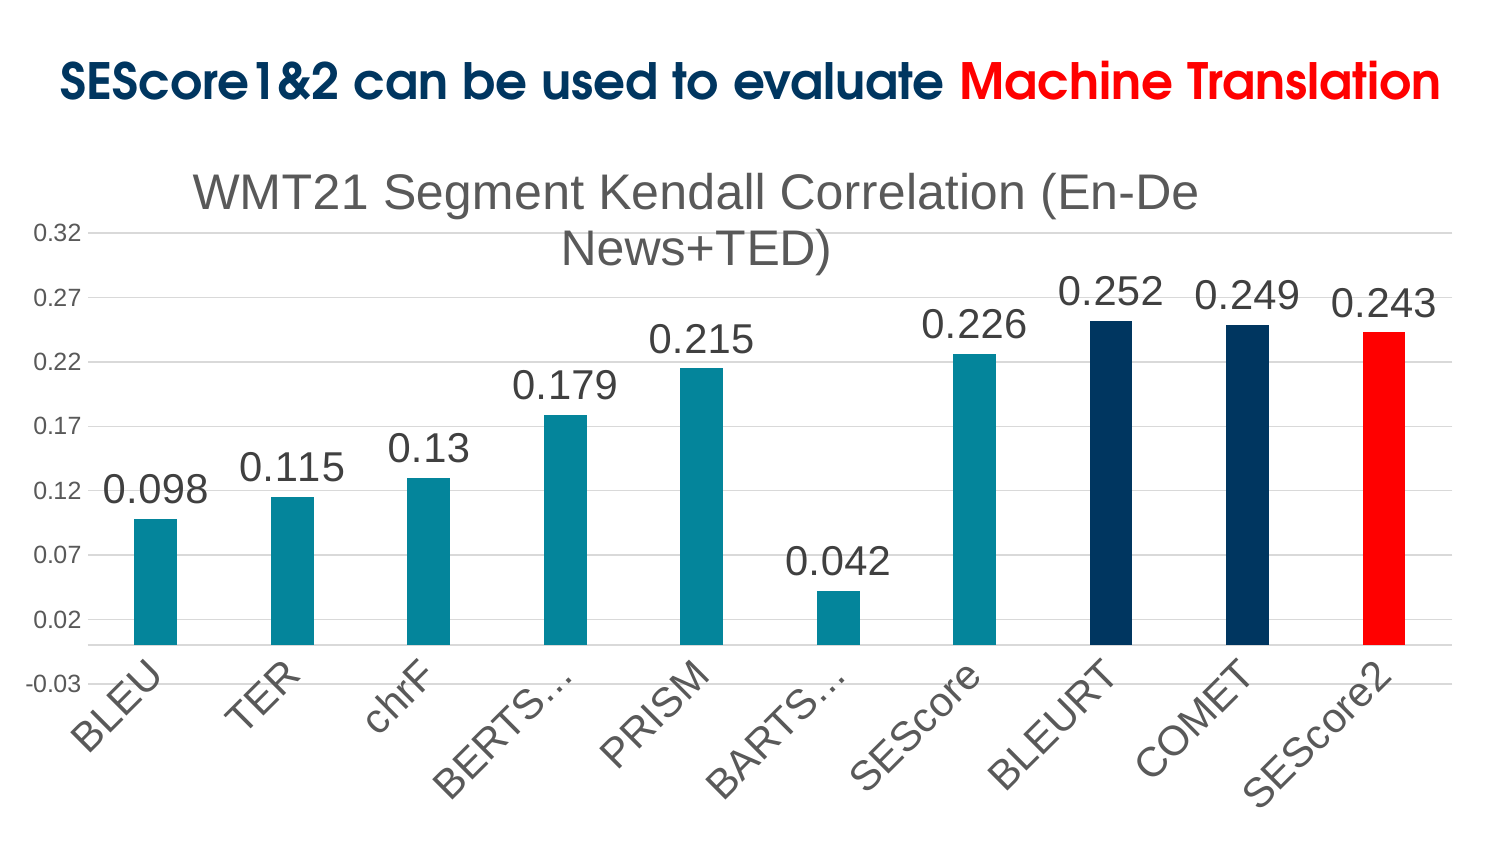

# SEScore1&2 can be used to evaluate Machine Translation

### Chart: WMT21 Segment Kendall Correlation (En-De News+TED)

| Category | Segment-level Kendall Correlation (En-De) |
|---|---|
| BLEU | 0.098 |
| TER | 0.115 |
| chrF | 0.13 |
| BERTScore | 0.179 |
| PRISM | 0.215 |
| BARTScore | 0.042 |
| SEScore | 0.226 |
| BLEURT | 0.252 |
| COMET | 0.249 |
| SEScore2 | 0.243 |